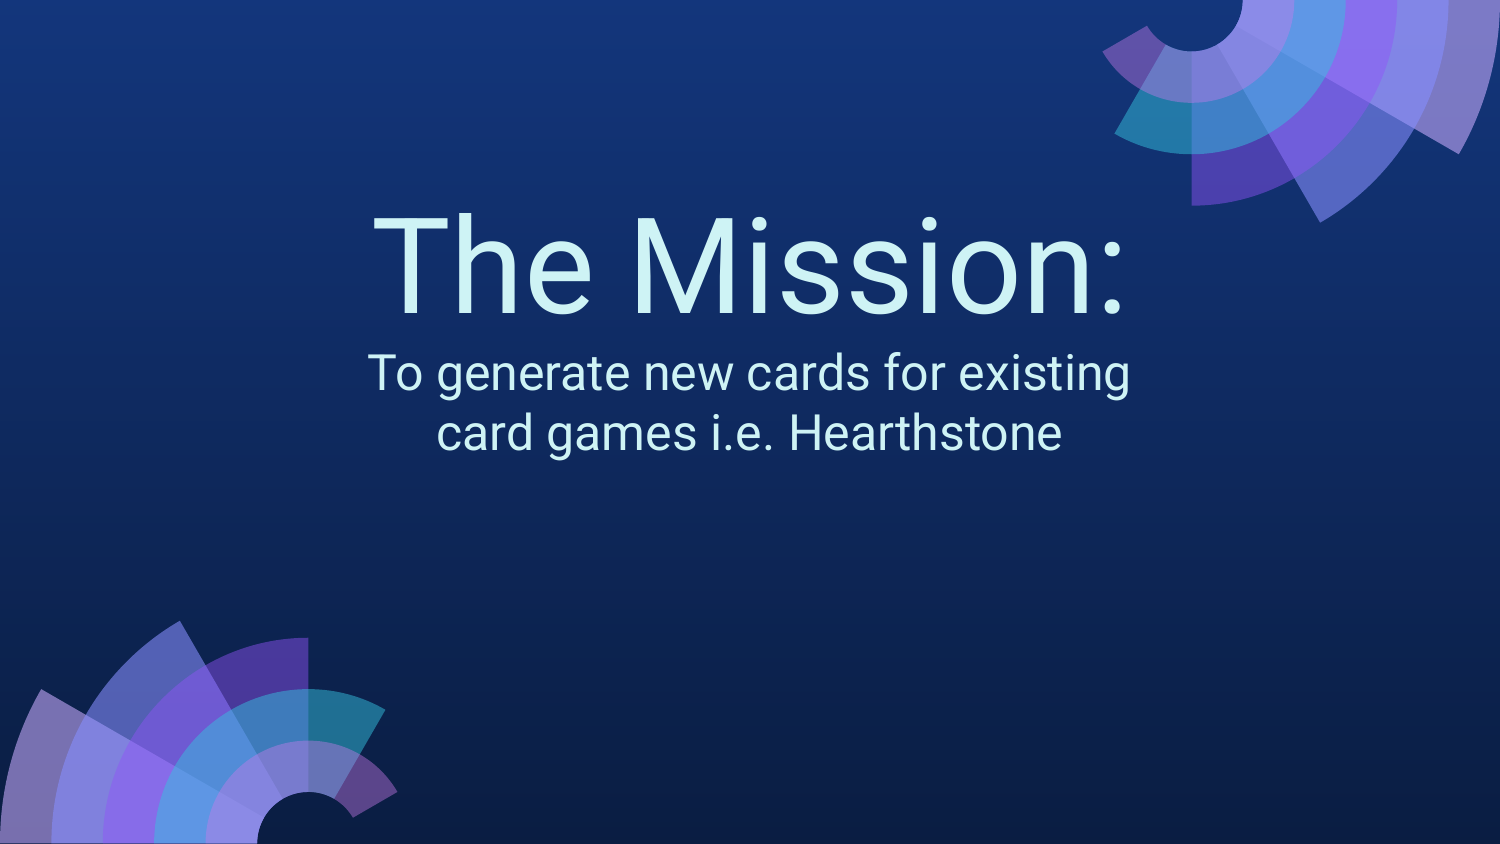

# The Mission:
To generate new cards for existing card games i.e. Hearthstone